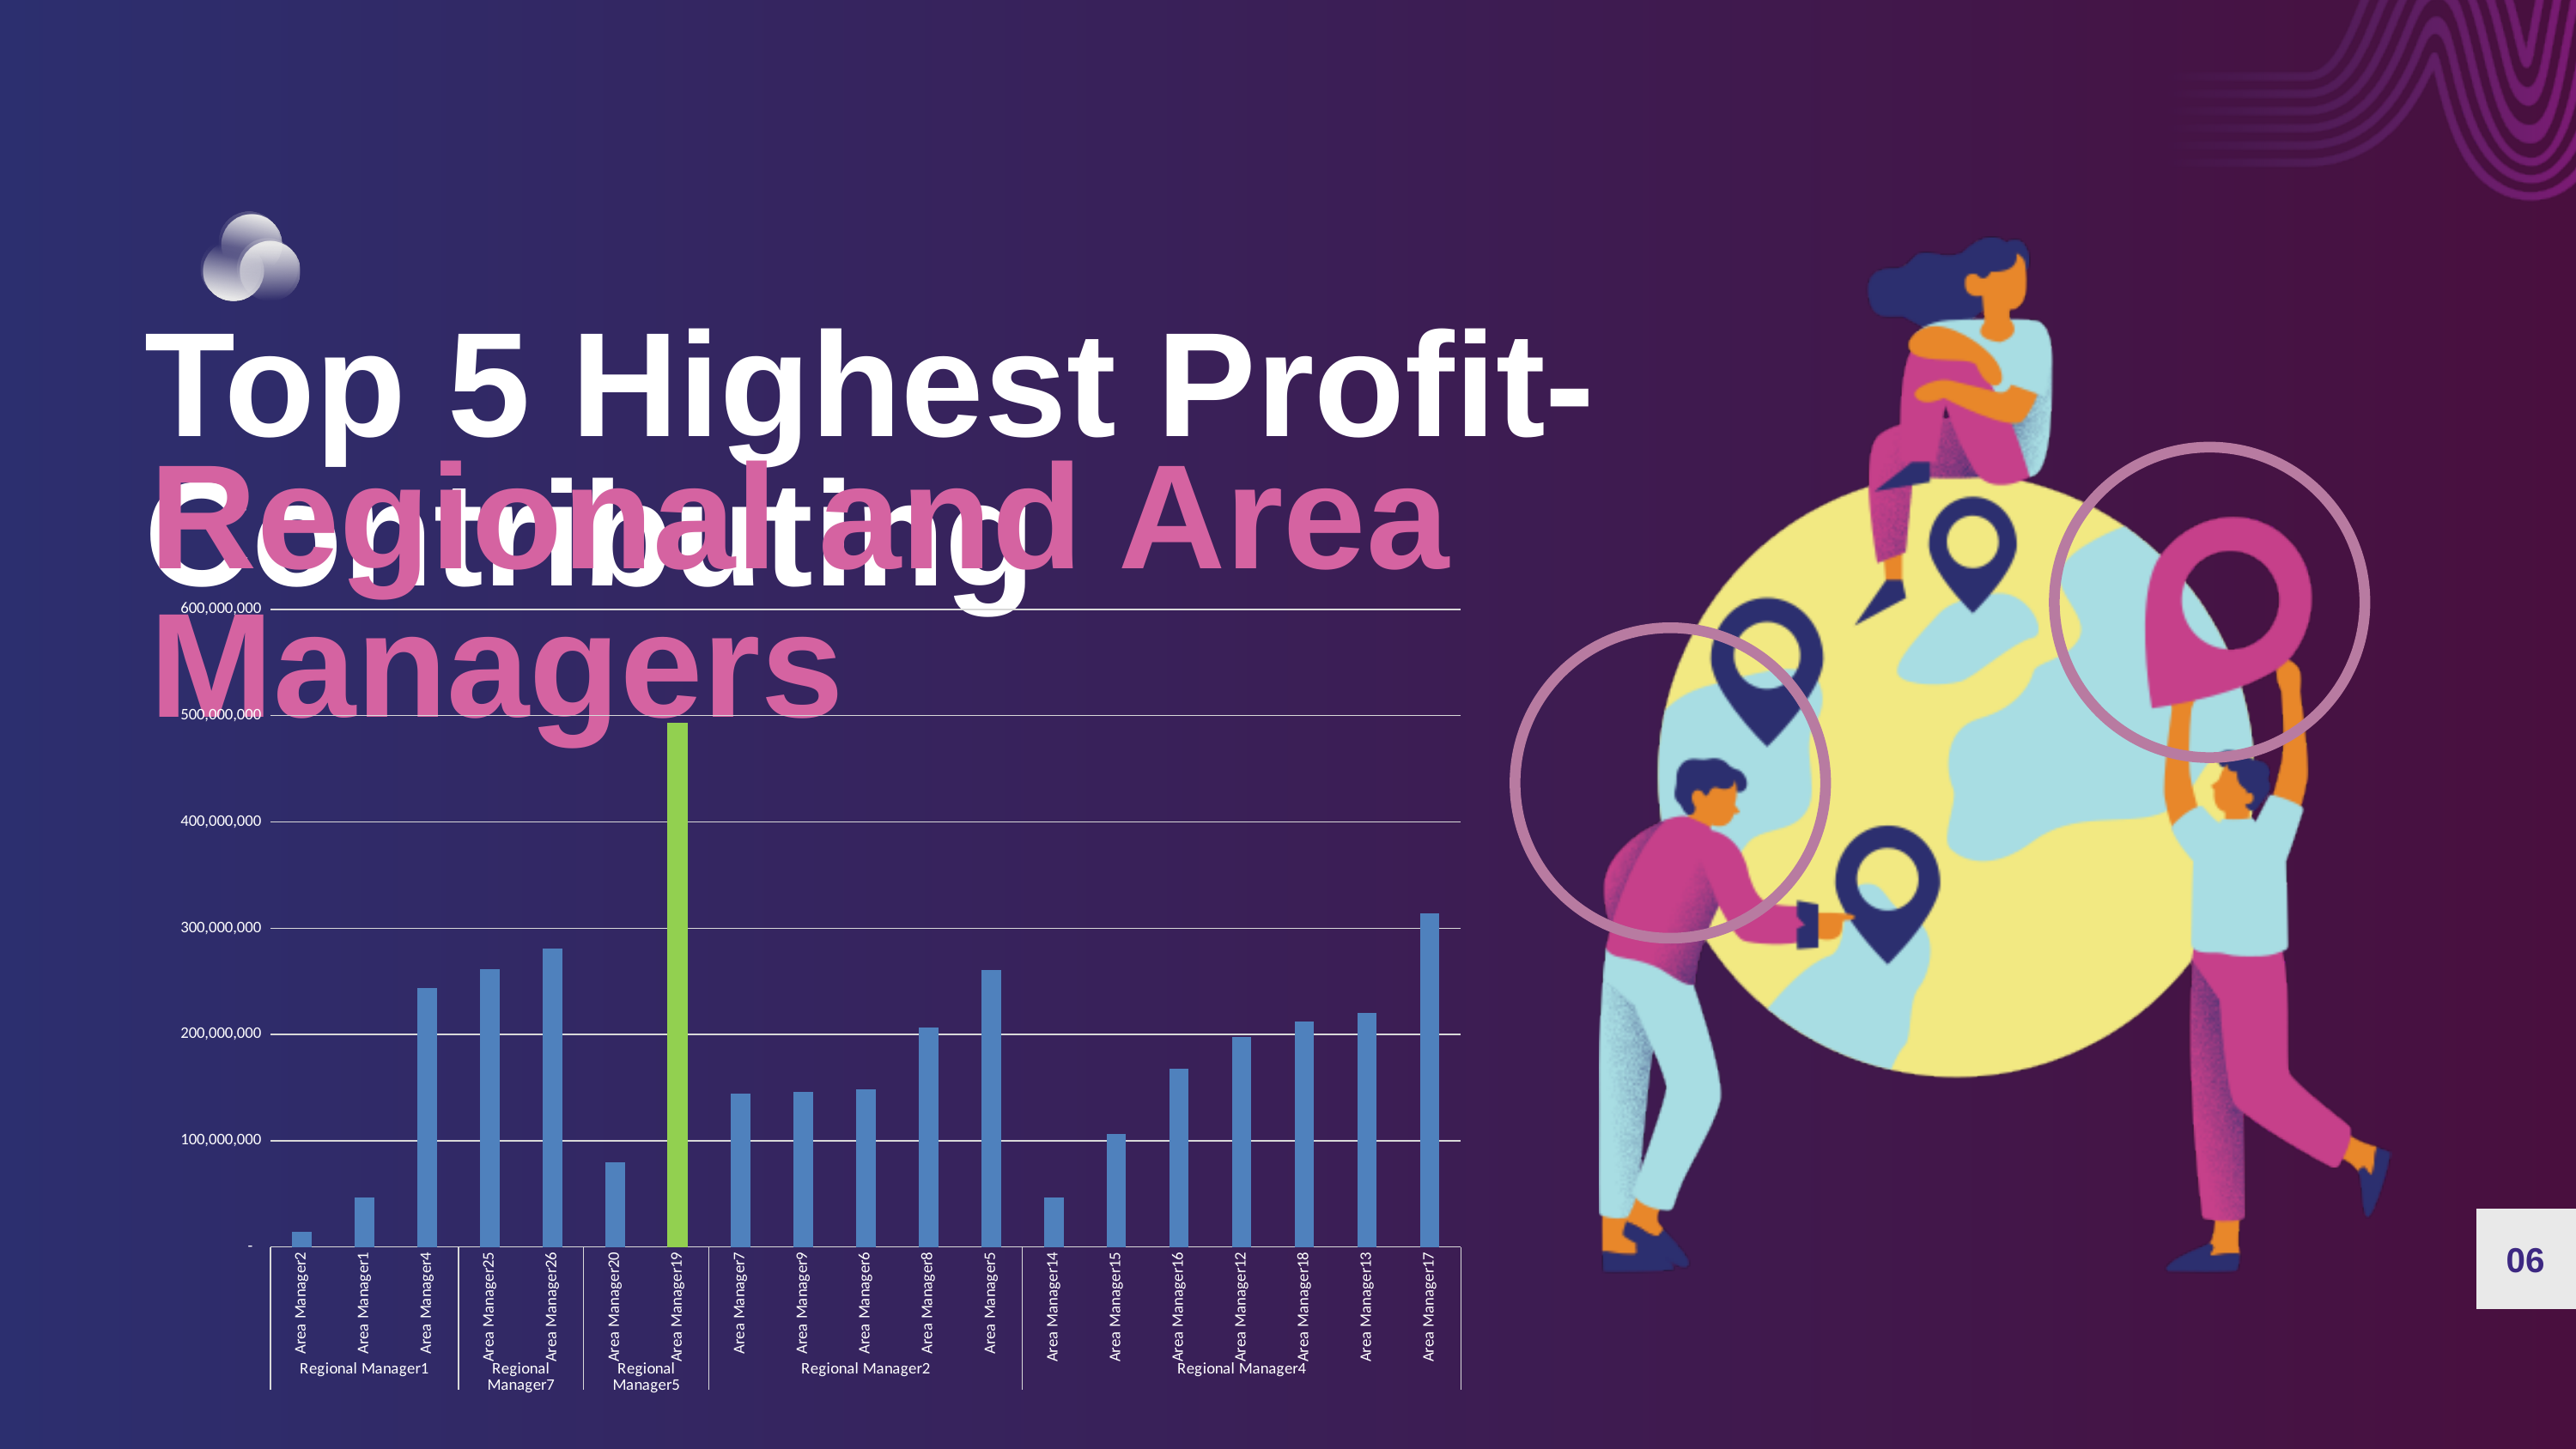

Top 5 Highest Profit-Contributing

Regional and Area Managers

### Chart

| Category | Total |
|---|---|
| Area Manager2 | 14078746.044200031 |
| Area Manager1 | 46628601.456699975 |
| Area Manager4 | 243697006.07639995 |
| Area Manager25 | 261455554.00600016 |
| Area Manager26 | 281203532.0987 |
| Area Manager20 | 79490209.0952 |
| Area Manager19 | 493050640.8401002 |
| Area Manager7 | 144001781.06000003 |
| Area Manager9 | 146255274.50789997 |
| Area Manager6 | 147987262.67470008 |
| Area Manager8 | 206140680.79829982 |
| Area Manager5 | 260989899.9273 |
| Area Manager14 | 46798592.035200045 |
| Area Manager15 | 106604324.07490009 |
| Area Manager16 | 167741480.64640003 |
| Area Manager12 | 197729370.56900015 |
| Area Manager18 | 211757095.21830013 |
| Area Manager13 | 220506639.80160004 |
| Area Manager17 | 314047965.79879993 |

06